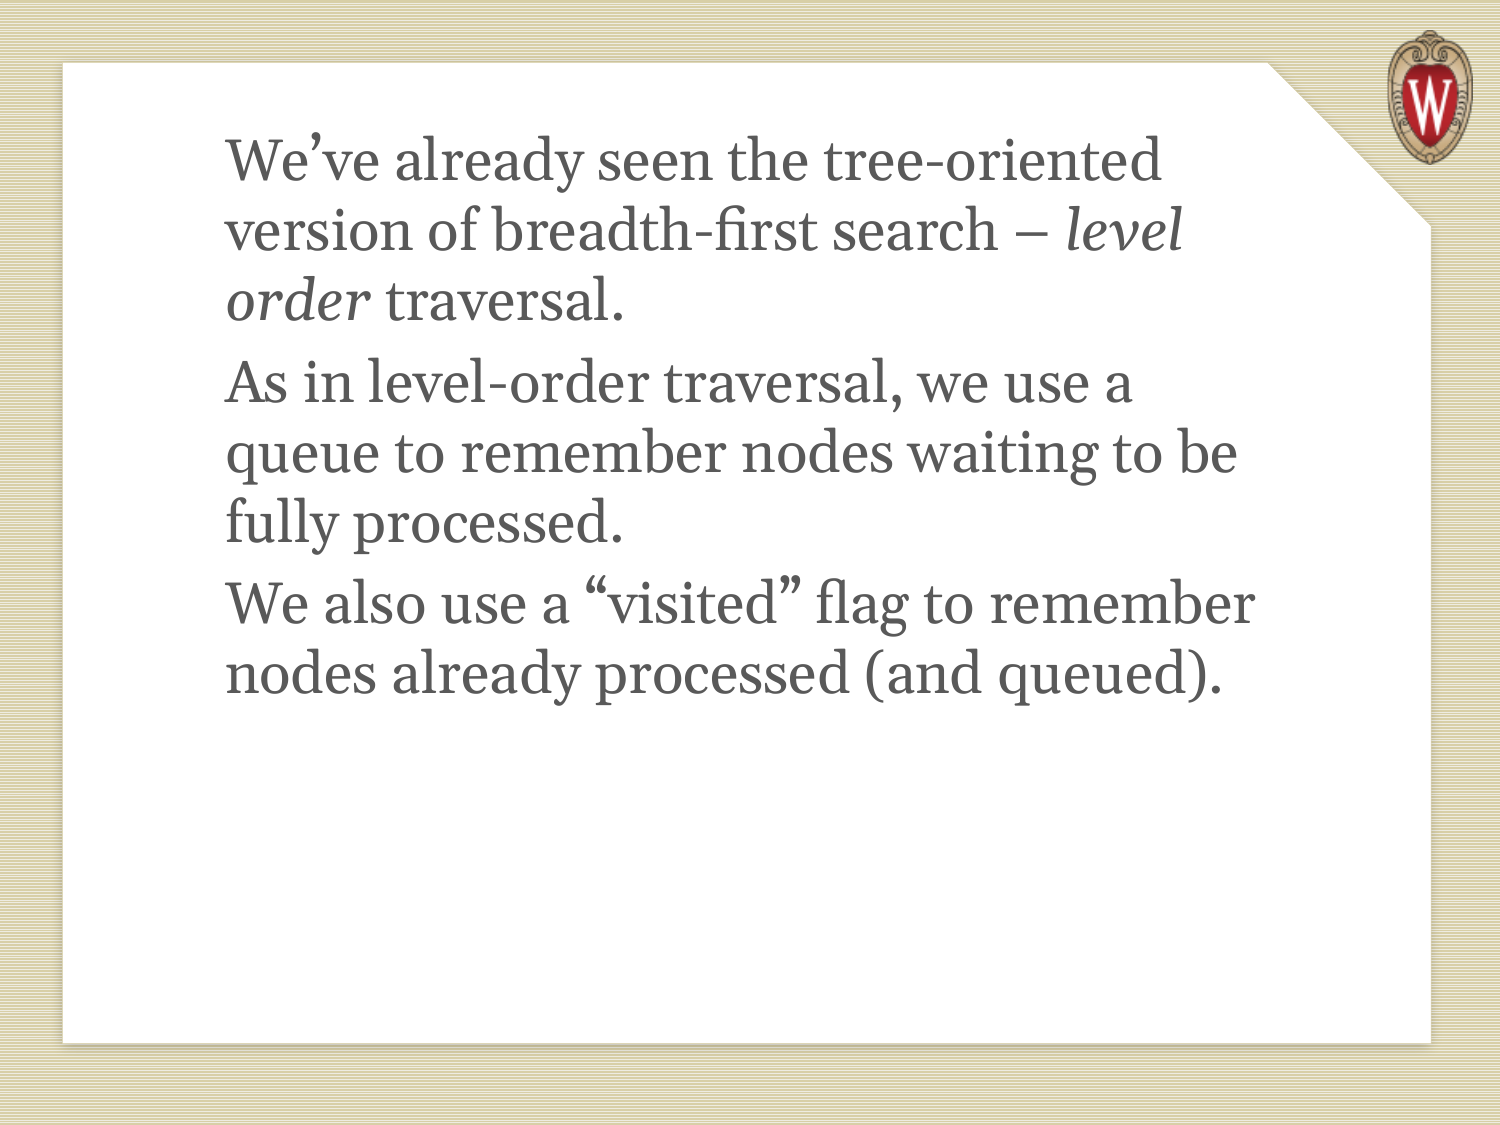

We’ve already seen the tree-oriented version of breadth-first search – level order traversal.
As in level-order traversal, we use a queue to remember nodes waiting to be fully processed.
We also use a “visited” flag to remember nodes already processed (and queued).